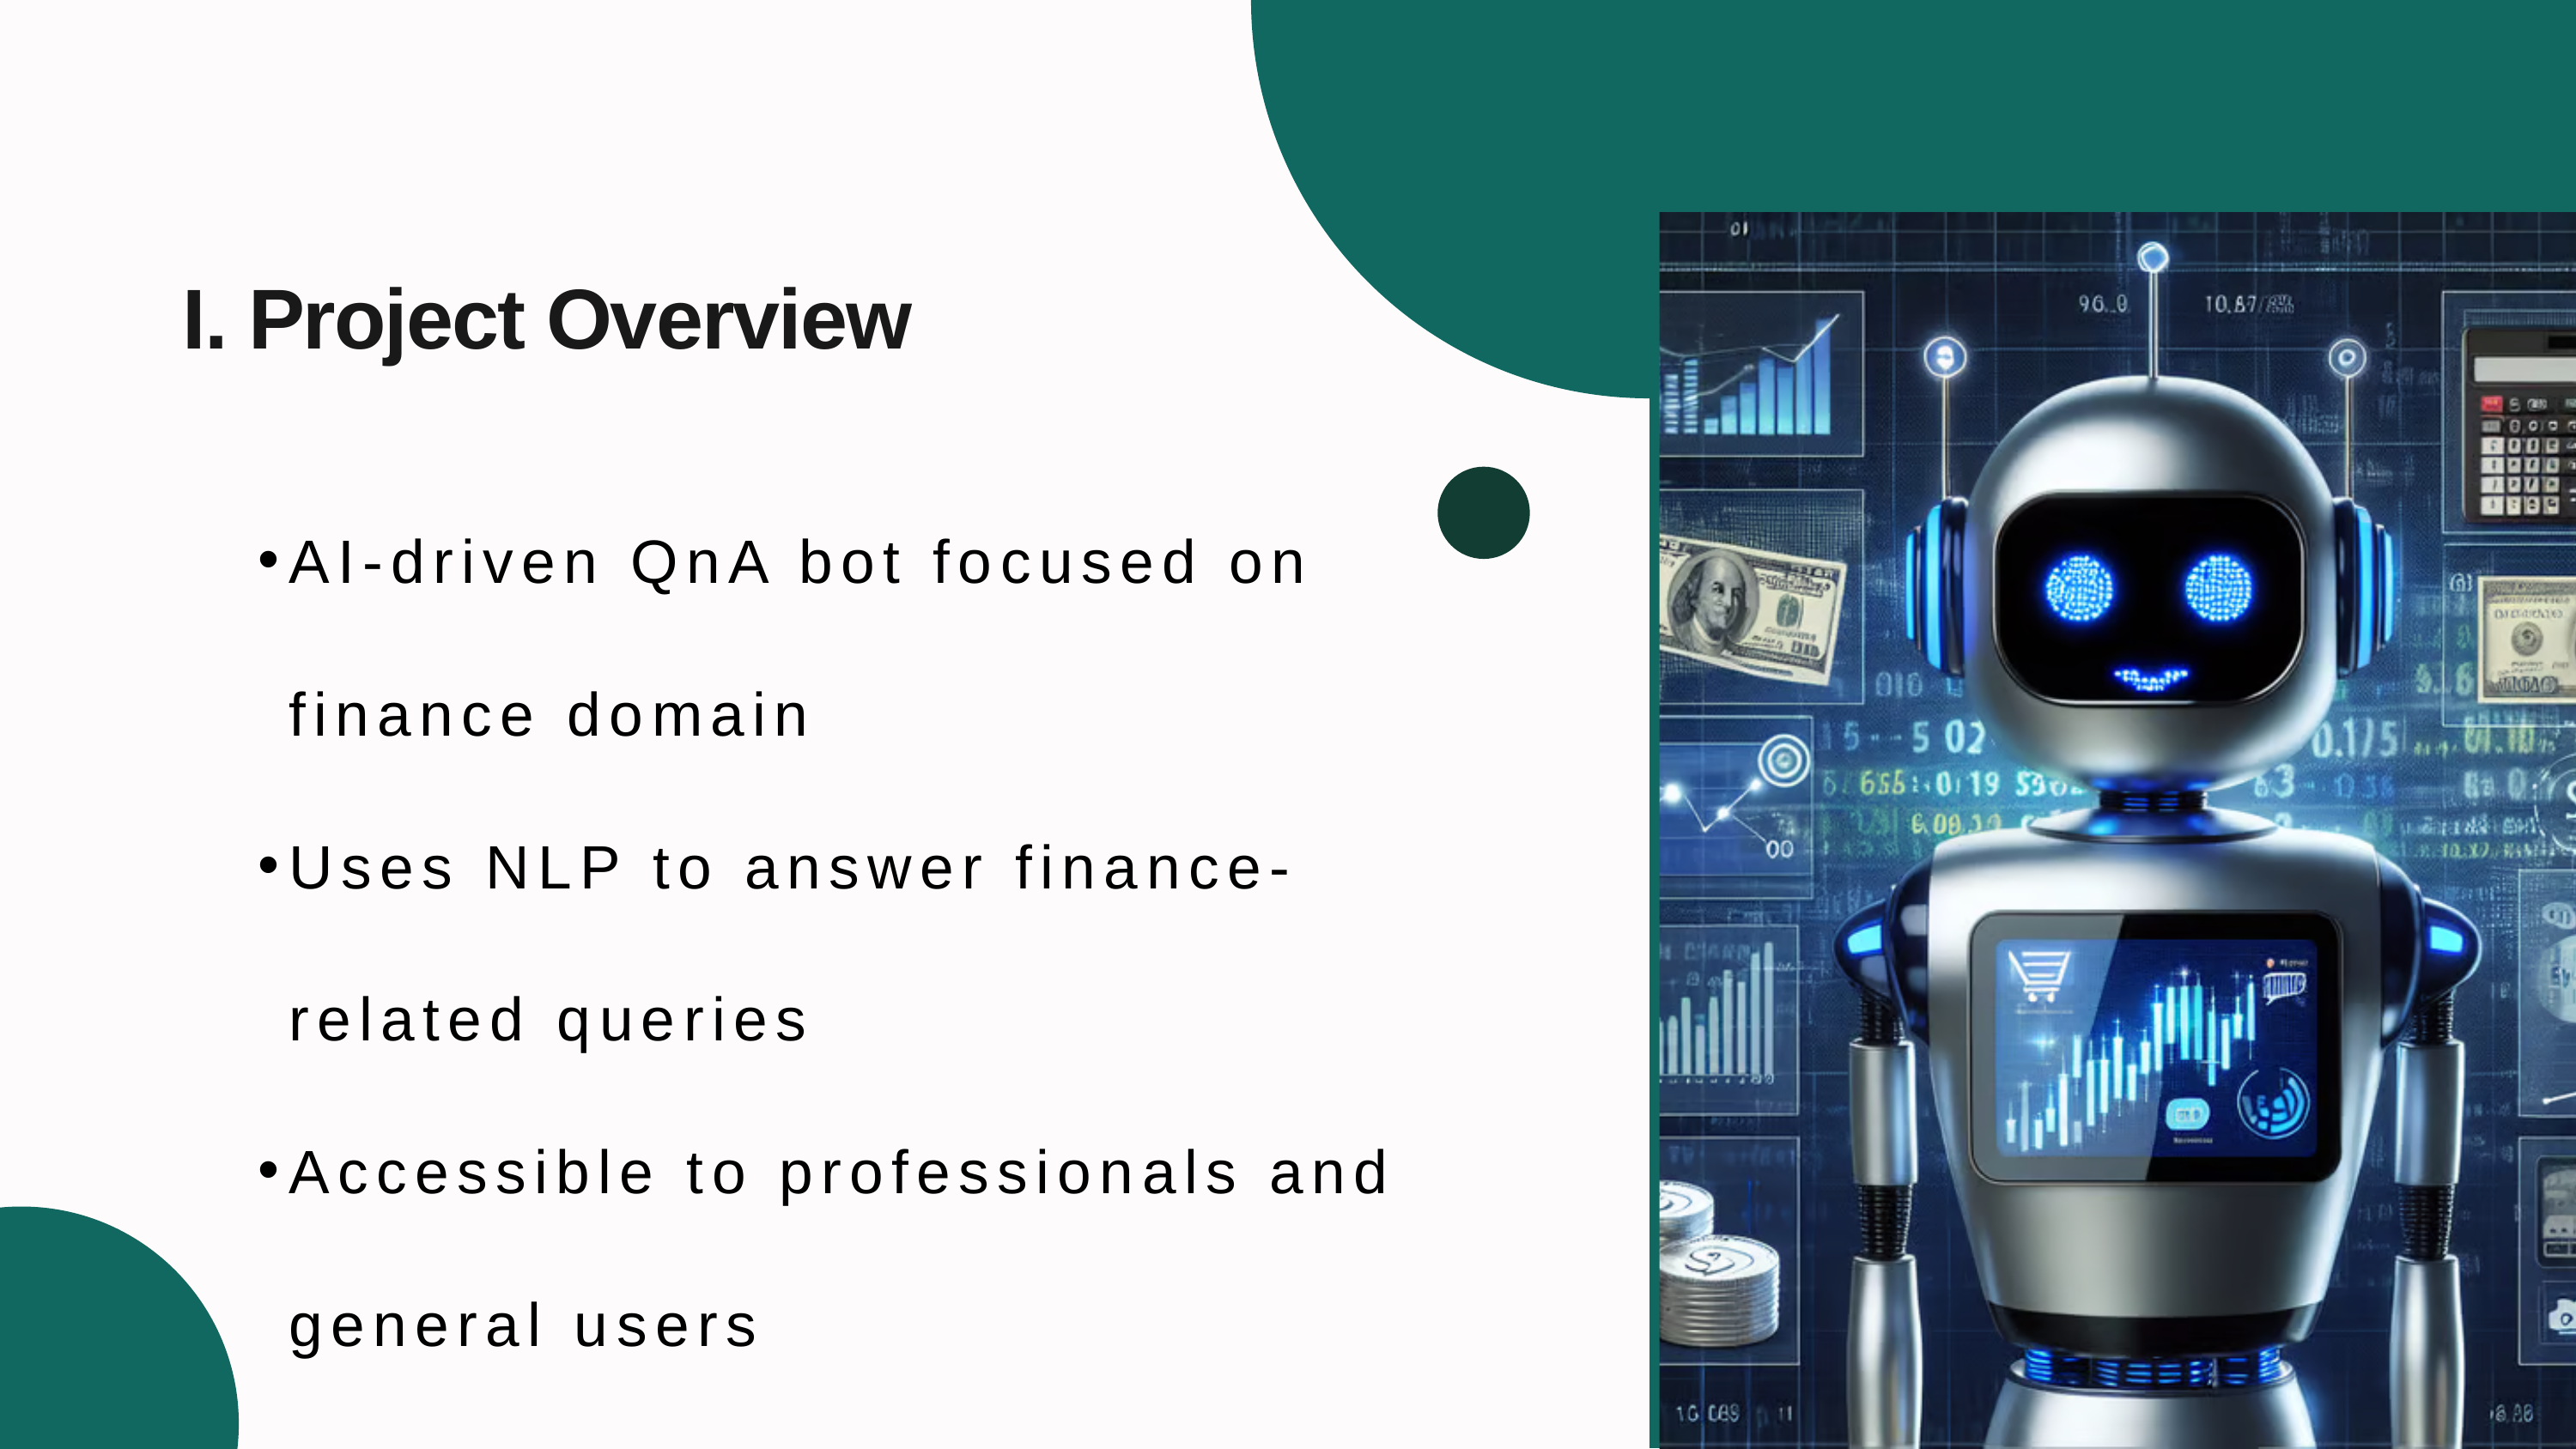

I. Project Overview
AI-driven QnA bot focused on finance domain
Uses NLP to answer finance-related queries
Accessible to professionals and general users